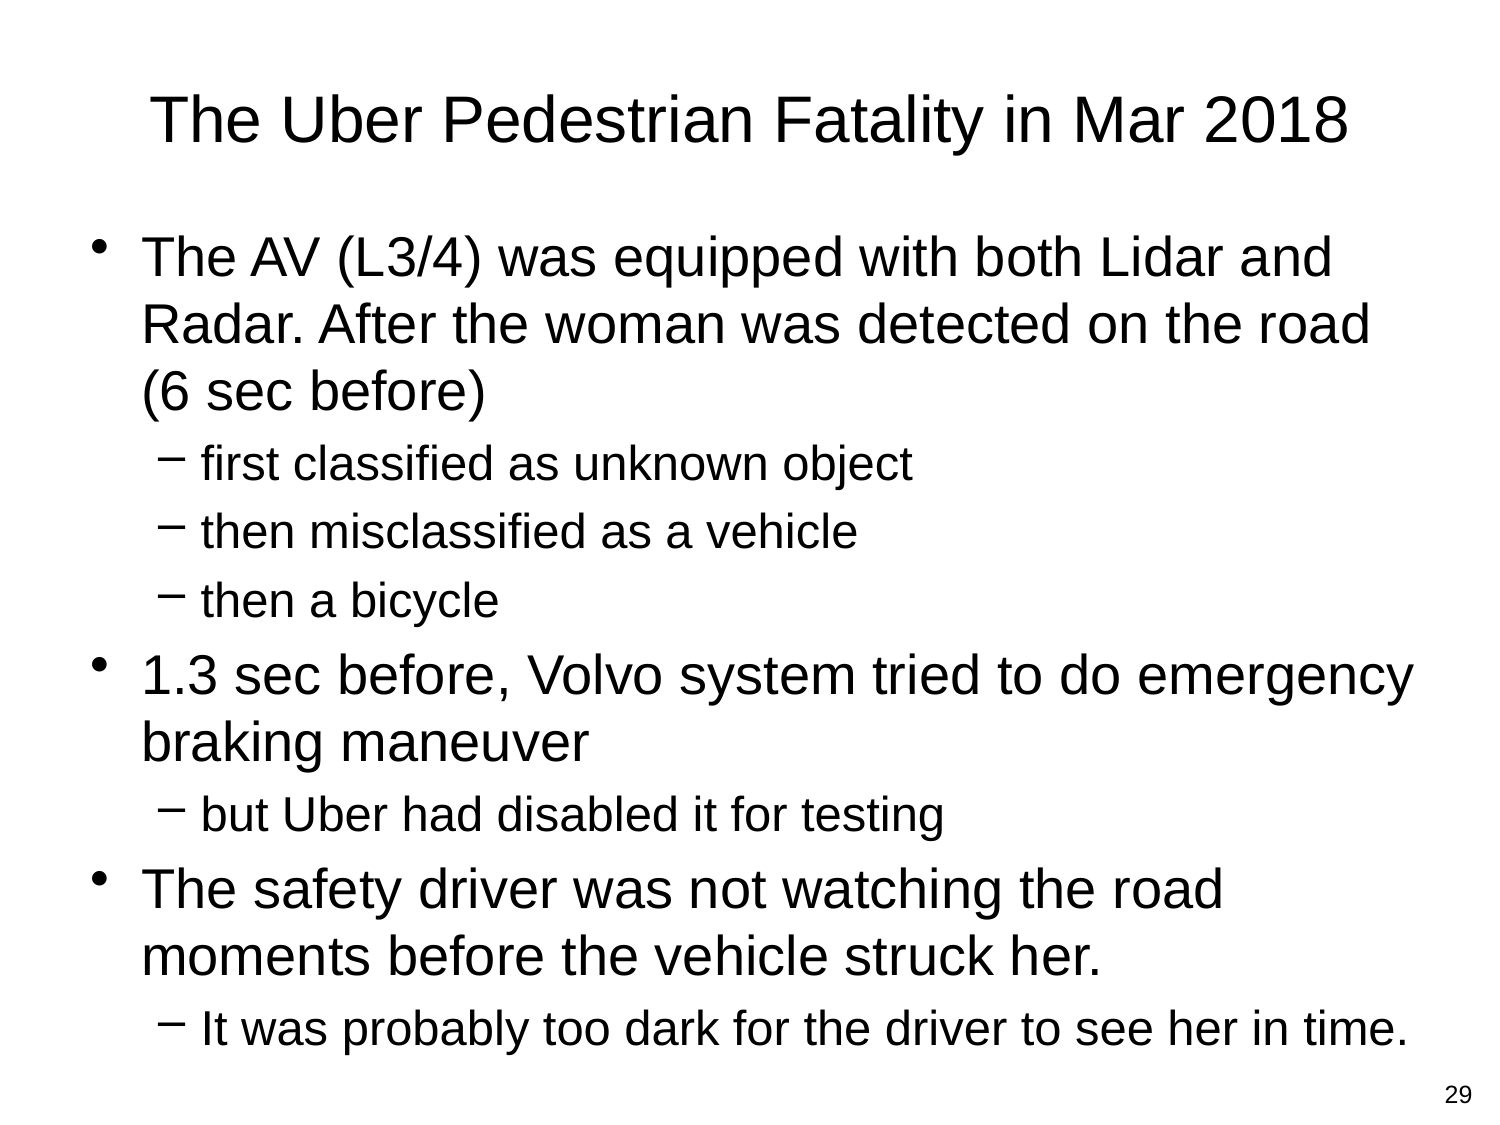

# The Uber Pedestrian Fatality in Mar 2018
The AV (L3/4) was equipped with both Lidar and Radar. After the woman was detected on the road (6 sec before)
first classified as unknown object
then misclassified as a vehicle
then a bicycle
1.3 sec before, Volvo system tried to do emergency braking maneuver
but Uber had disabled it for testing
The safety driver was not watching the road moments before the vehicle struck her.
It was probably too dark for the driver to see her in time.
29